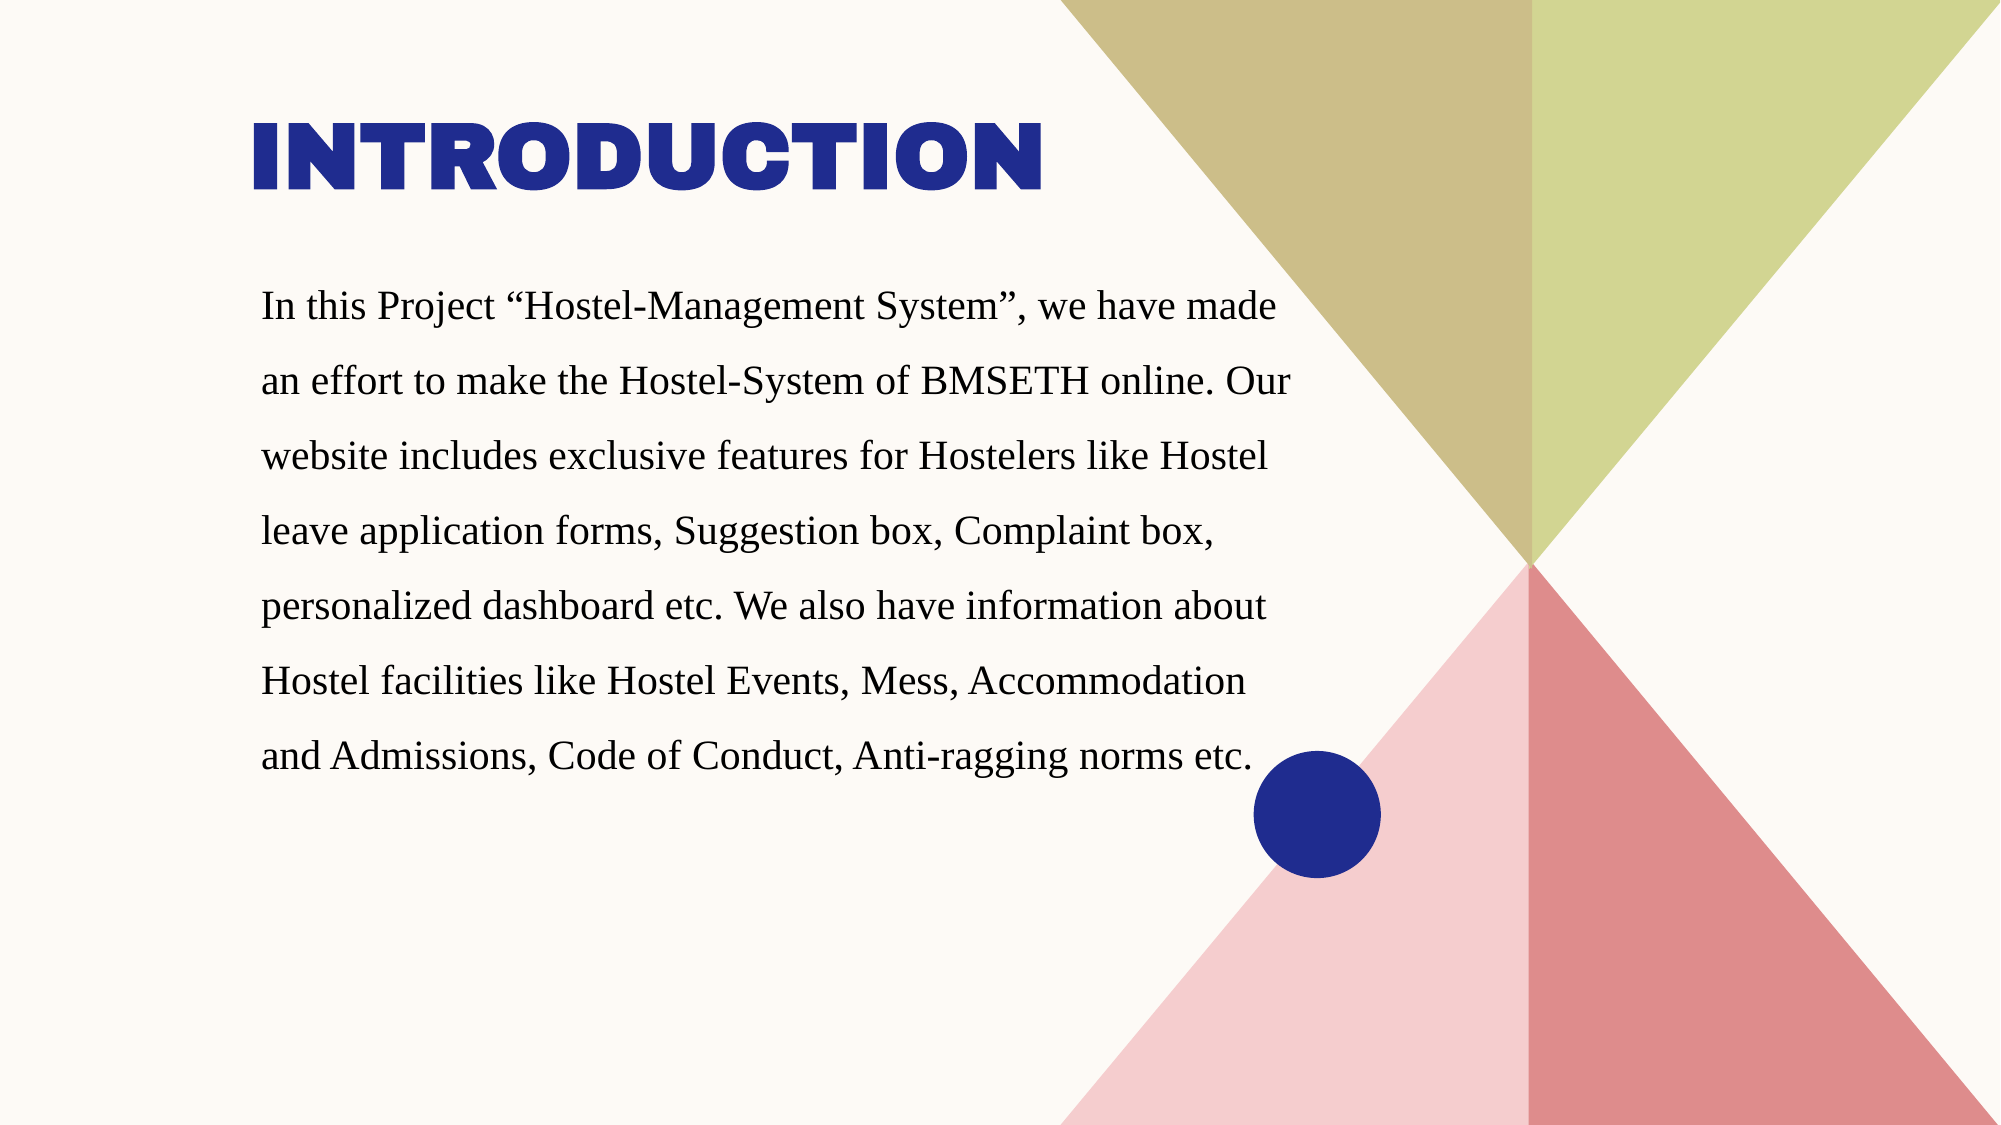

# introduction
In this Project “Hostel-Management System”, we have made an effort to make the Hostel-System of BMSETH online. Our website includes exclusive features for Hostelers like Hostel leave application forms, Suggestion box, Complaint box, personalized dashboard etc. We also have information about Hostel facilities like Hostel Events, Mess, Accommodation and Admissions, Code of Conduct, Anti-ragging norms etc.